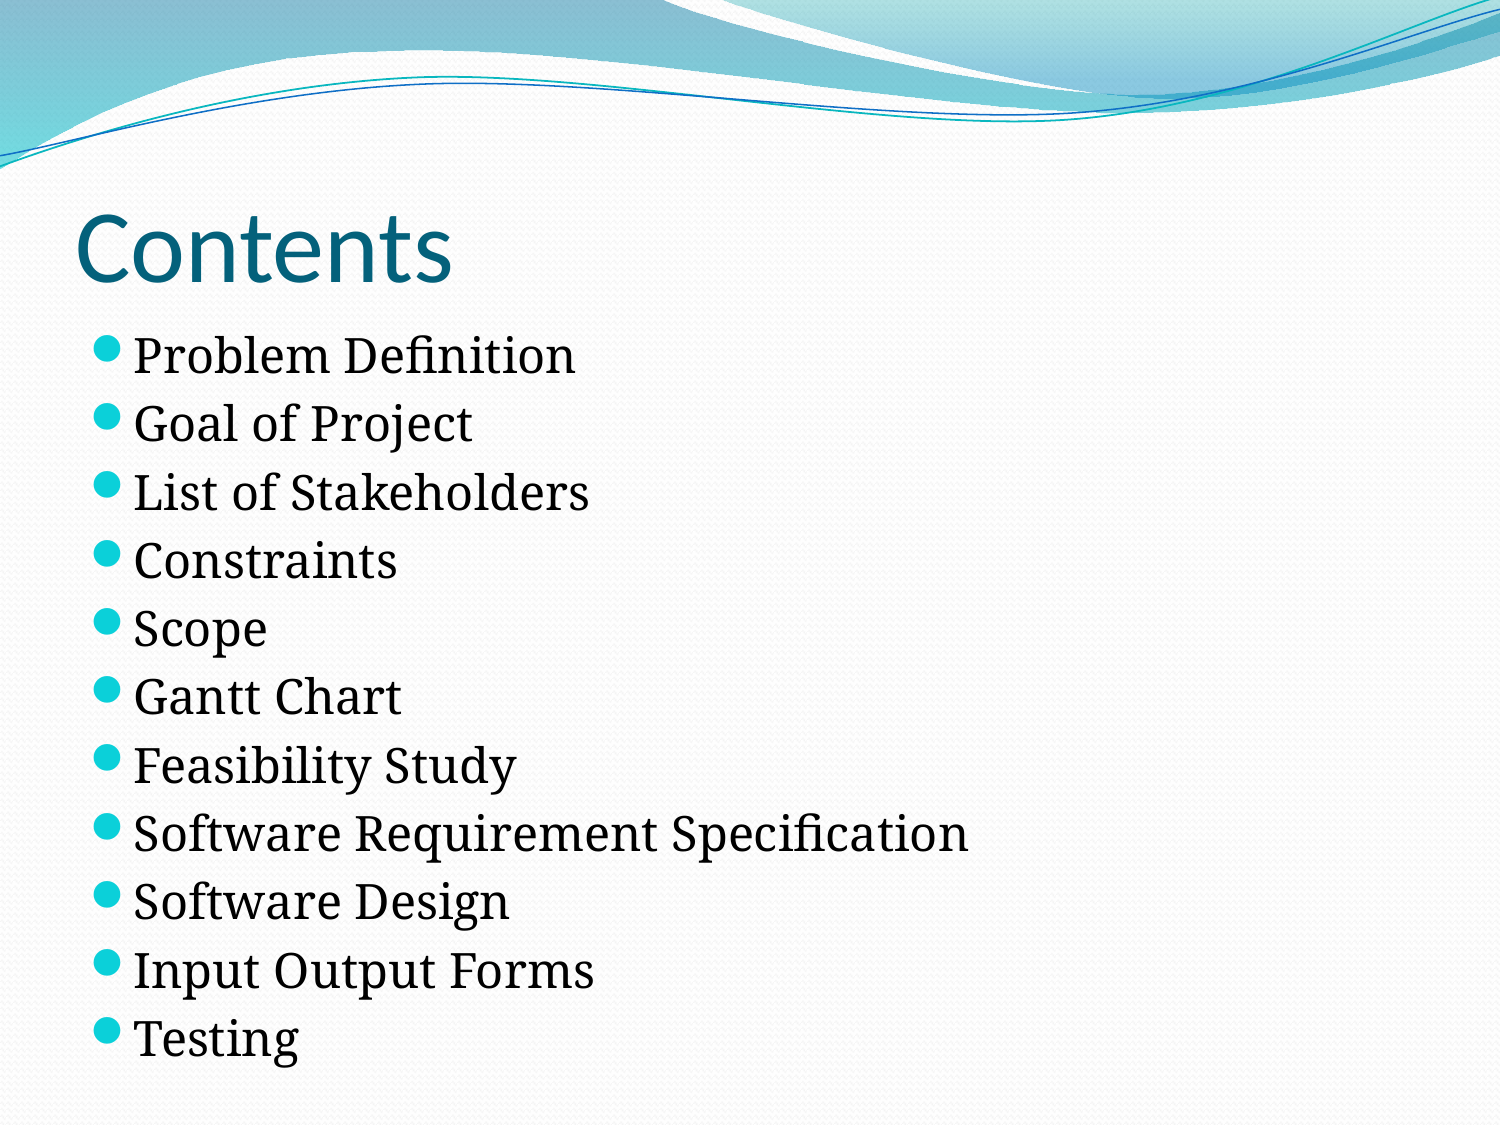

# Contents
Problem Definition
Goal of Project
List of Stakeholders
Constraints
Scope
Gantt Chart
Feasibility Study
Software Requirement Specification
Software Design
Input Output Forms
Testing